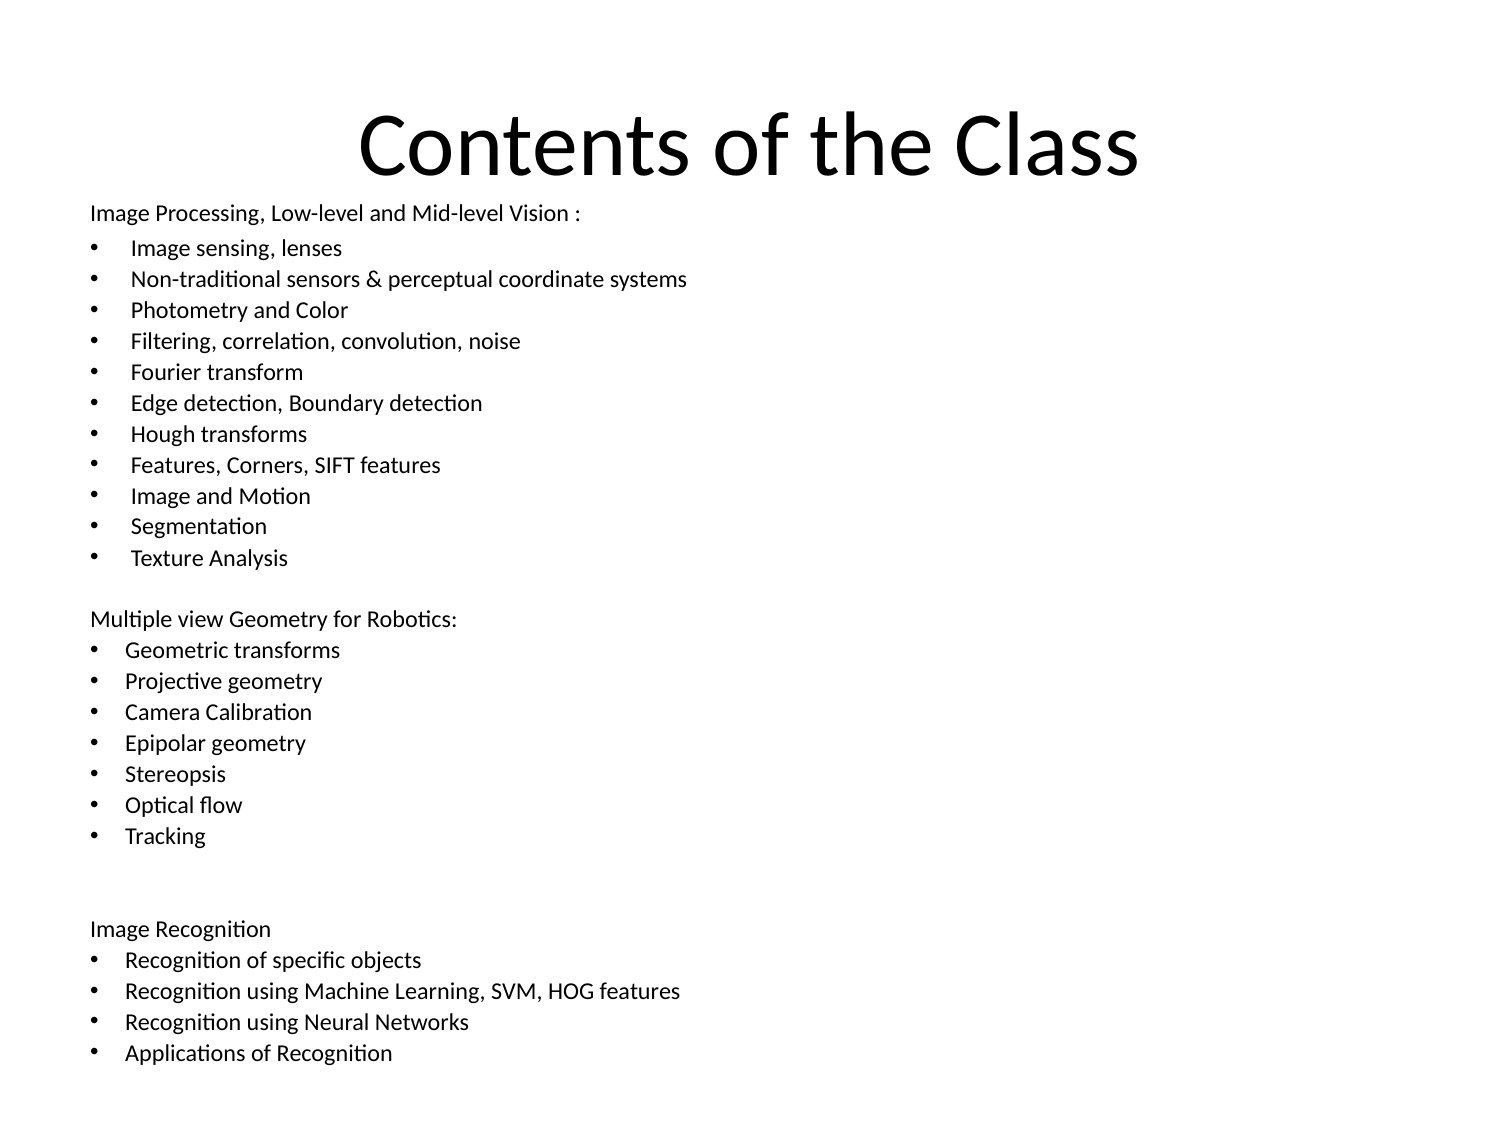

# Contents of the Class
Image Processing, Low-level and Mid-level Vision :
       Image sensing, lenses
       Non-traditional sensors & perceptual coordinate systems
       Photometry and Color
       Filtering, correlation, convolution, noise
       Fourier transform
       Edge detection, Boundary detection
       Hough transforms
       Features, Corners, SIFT features
       Image and Motion
       Segmentation
       Texture Analysis

Multiple view Geometry for Robotics:
      Geometric transforms
      Projective geometry
      Camera Calibration
      Epipolar geometry
      Stereopsis
      Optical flow
      Tracking

Image Recognition
      Recognition of specific objects
      Recognition using Machine Learning, SVM, HOG features
      Recognition using Neural Networks
      Applications of Recognition